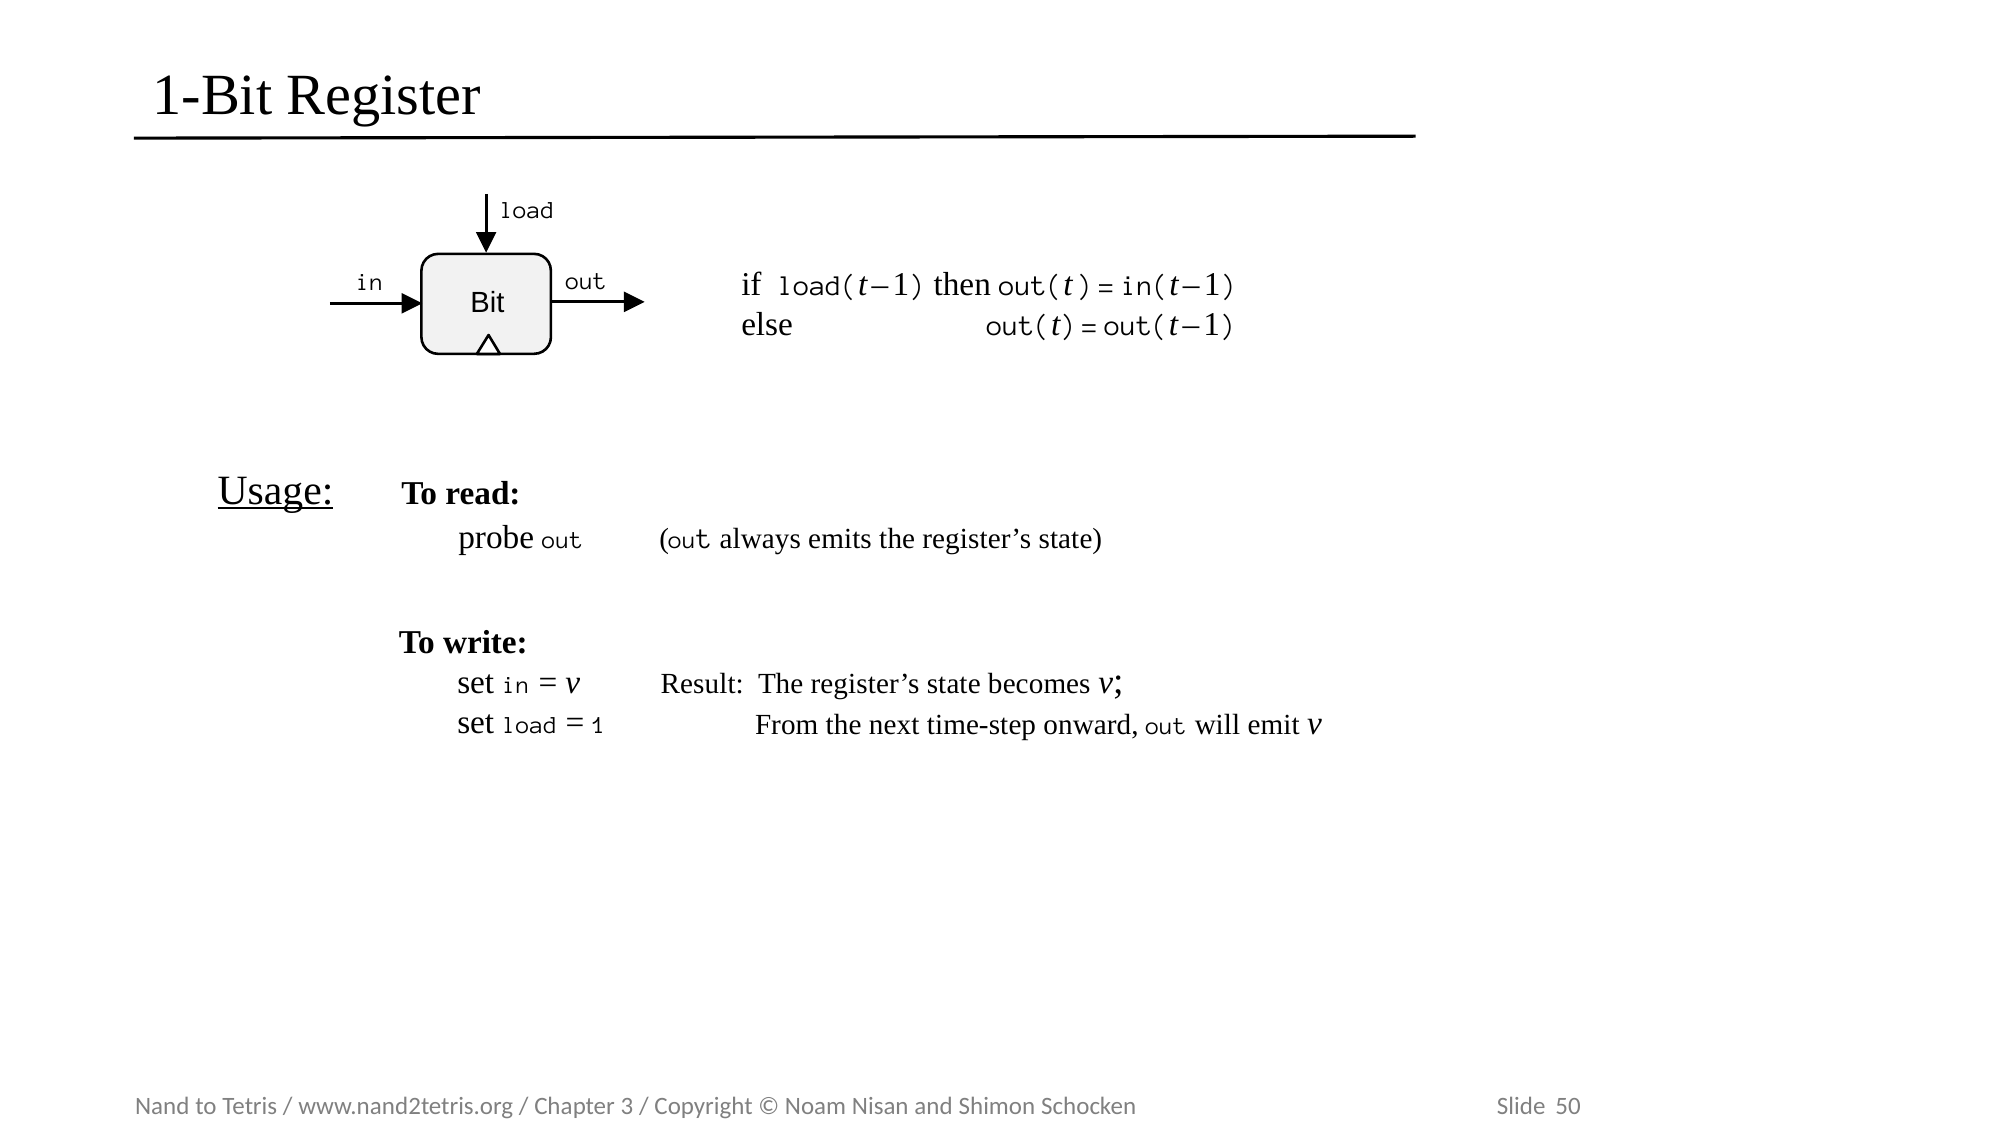

# 1-Bit Register
load

out
in
Bit

if  load(t – 1) then out(t ) = in(t – 1)
else                        out(t) = out(t – 1)
Usage:
To read:
      probe out
(out always emits the register’s state)
To write:
set in = v
set load = 1
Result:  The register’s state becomes v;
             From the next time-step onward, out will emit v